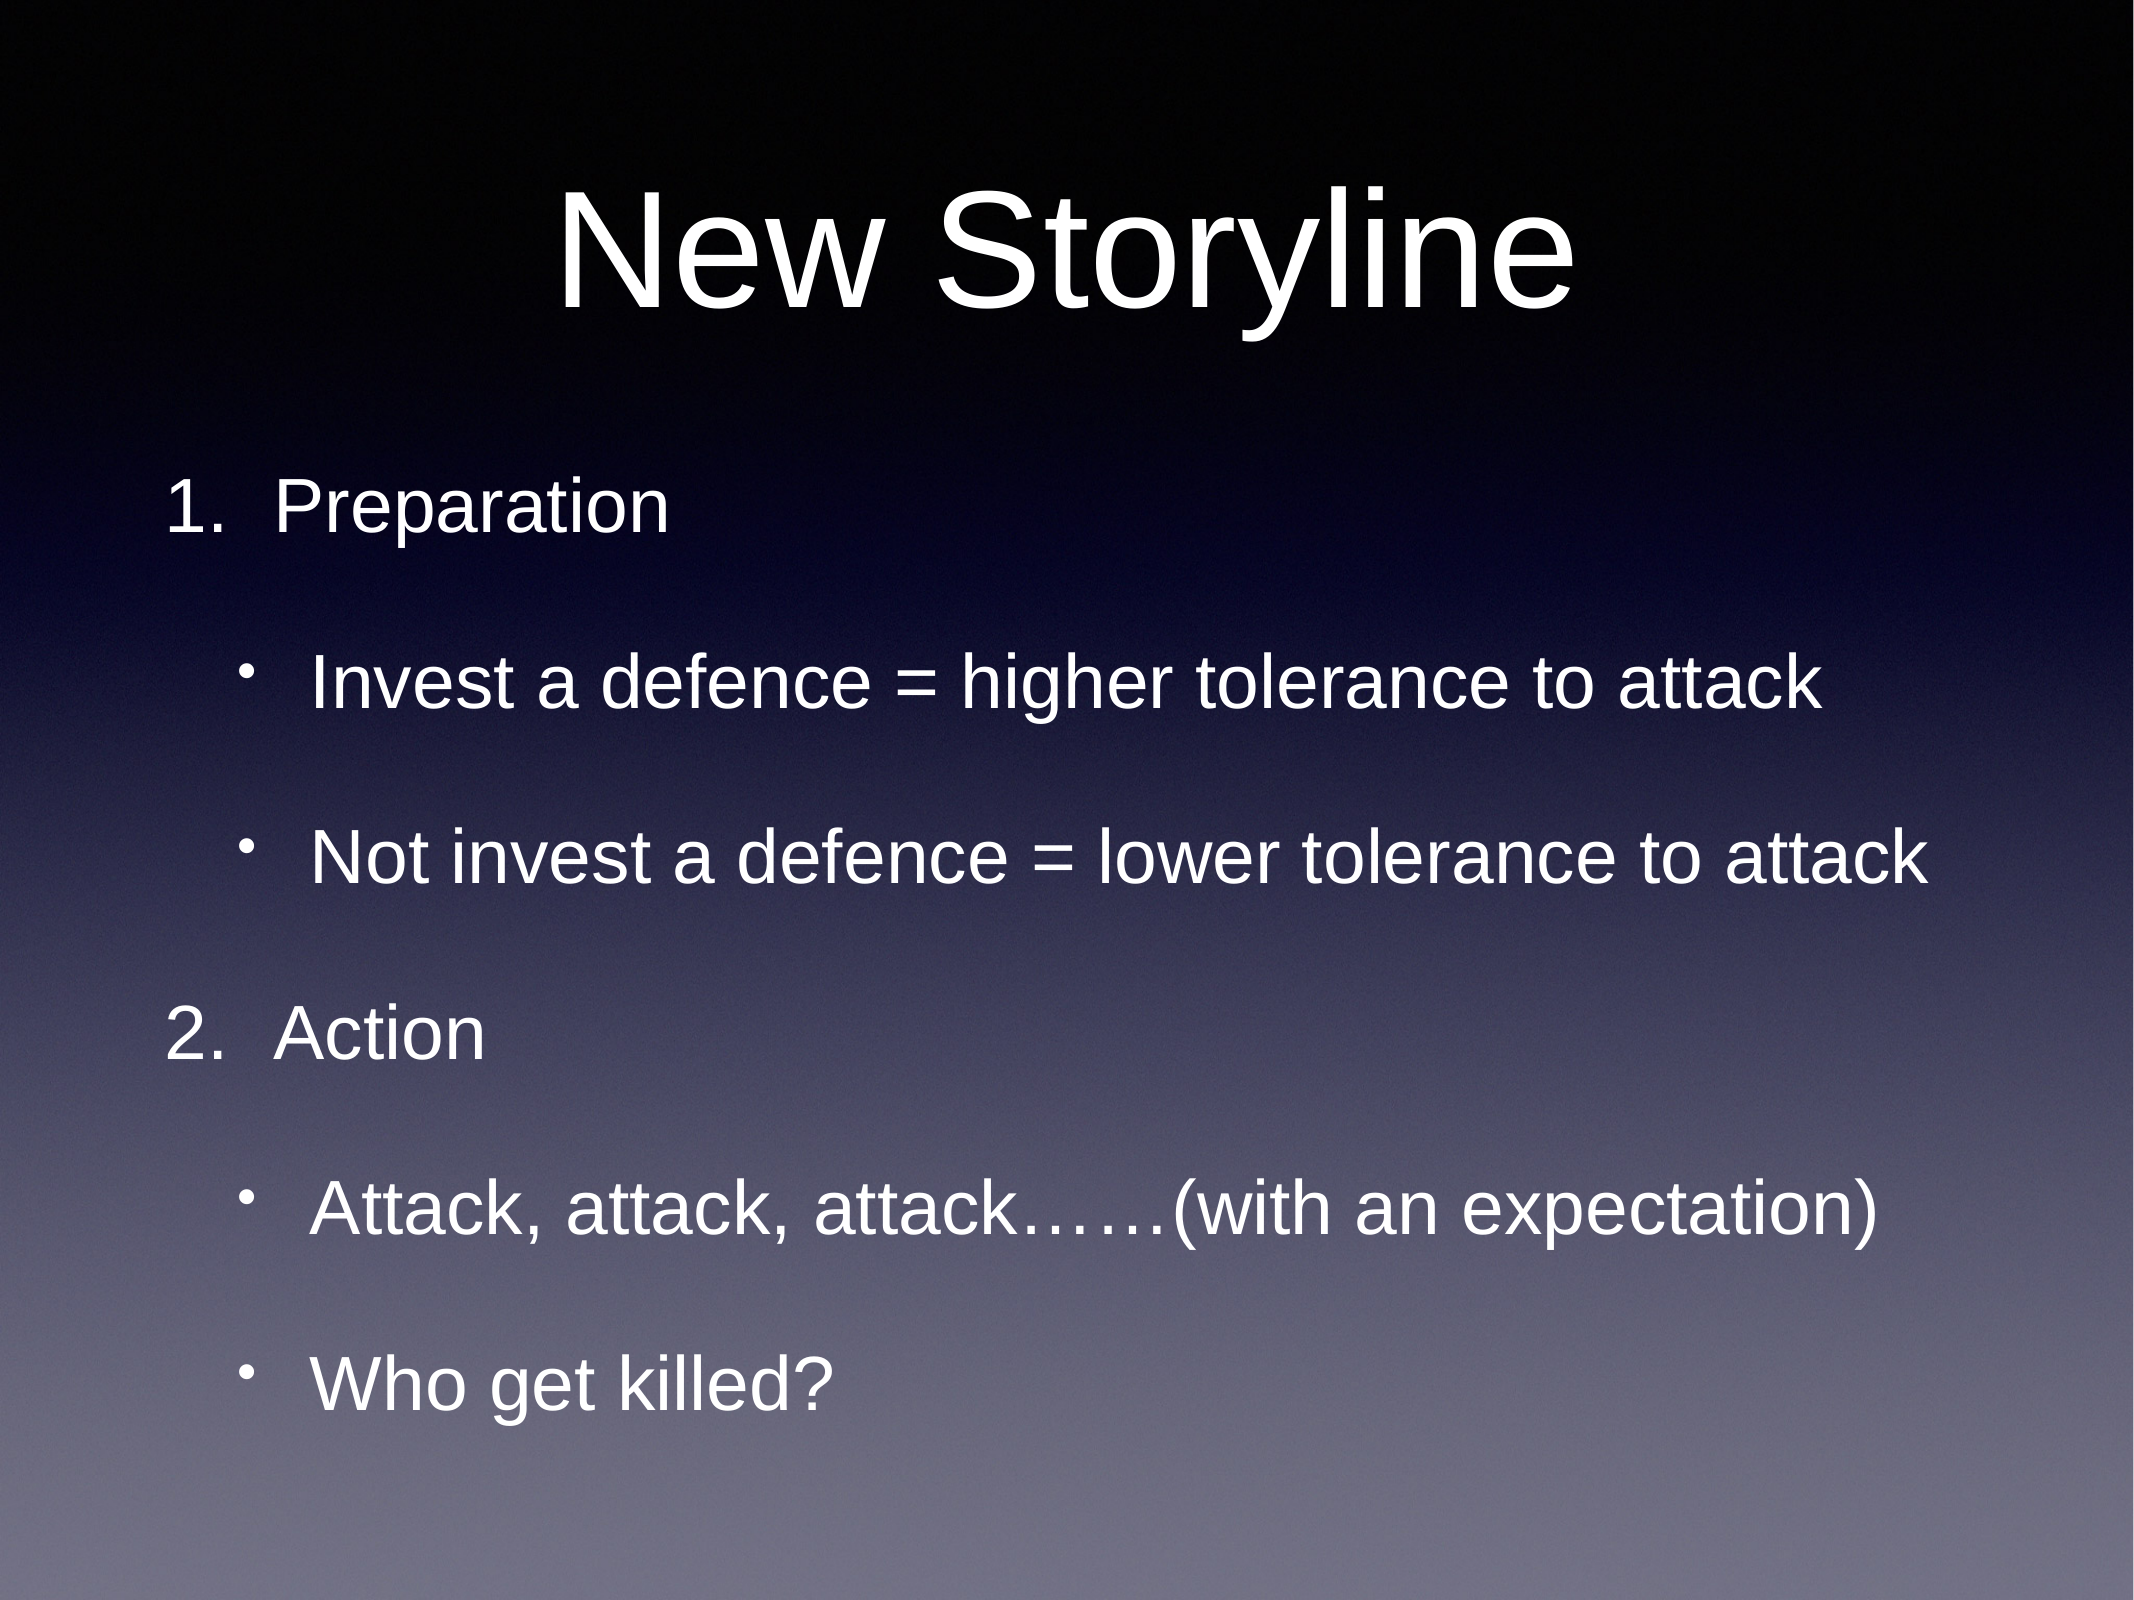

# New Storyline
Preparation
Invest a defence = higher tolerance to attack
Not invest a defence = lower tolerance to attack
Action
Attack, attack, attack……(with an expectation)
Who get killed?